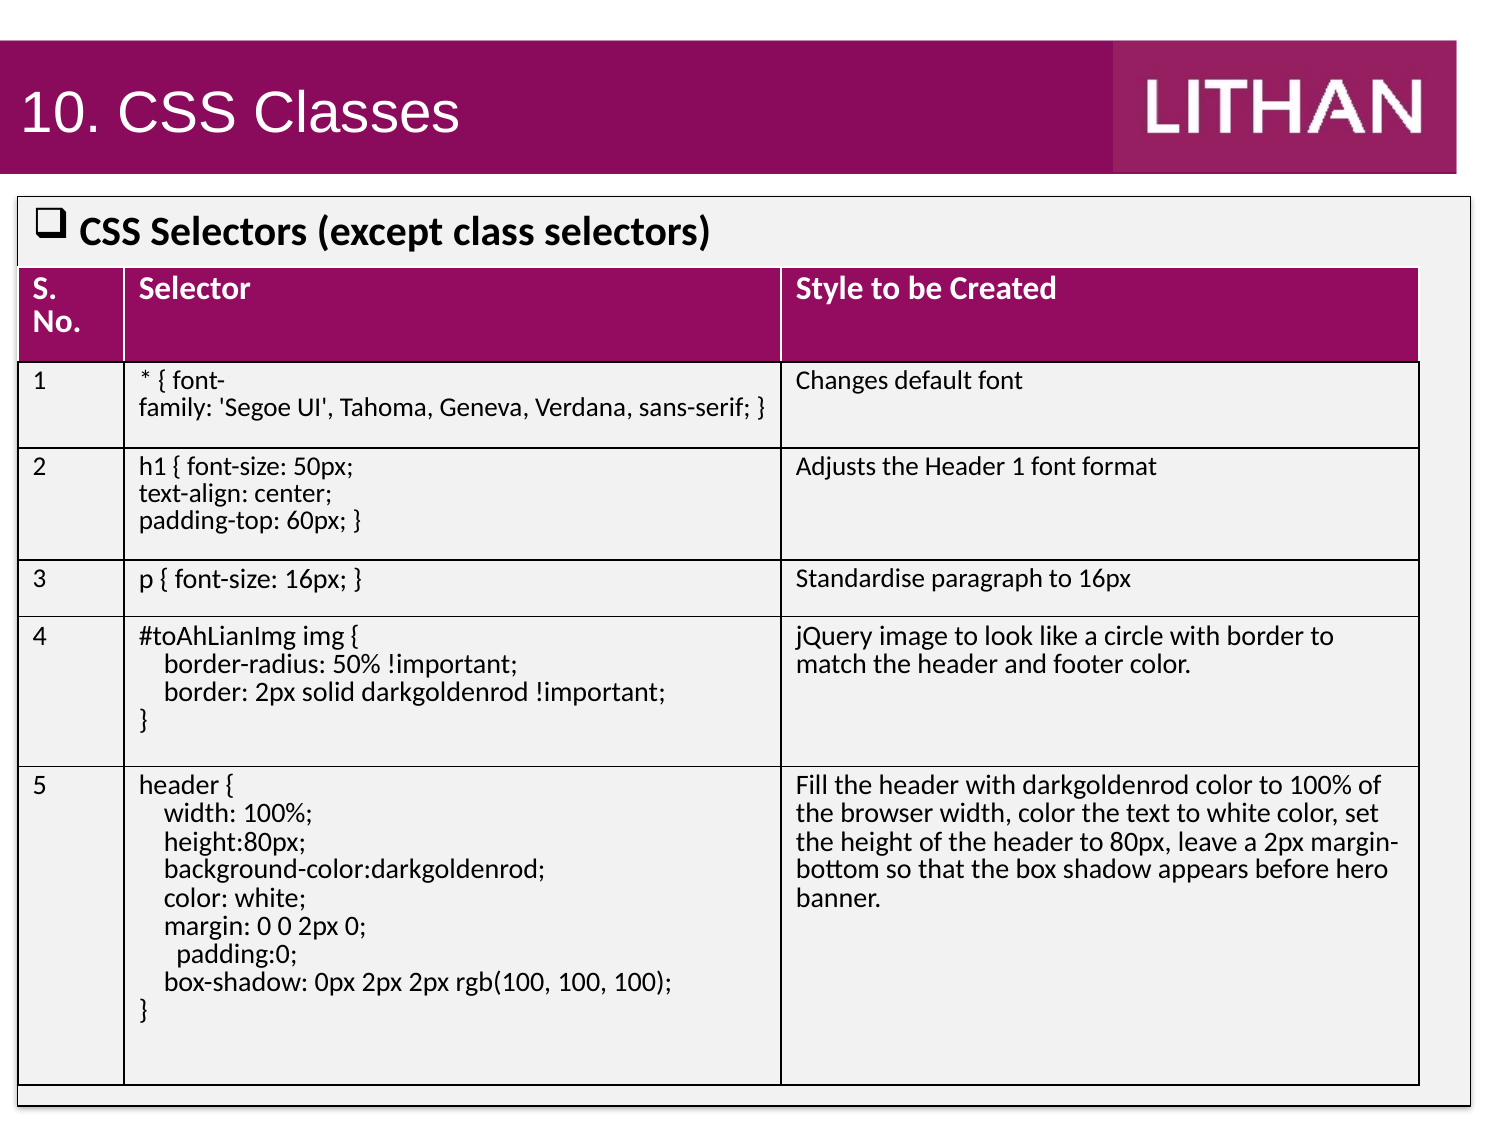

10. CSS Classes
CSS Selectors (except class selectors)

| S. No. | Selector | Style to be Created |
| --- | --- | --- |
| 1 | \* { font-family: 'Segoe UI', Tahoma, Geneva, Verdana, sans-serif; } | Changes default font |
| 2 | h1 { font-size: 50px; text-align: center; padding-top: 60px; } | Adjusts the Header 1 font format |
| 3 | p { font-size: 16px; } | Standardise paragraph to 16px |
| 4 | #toAhLianImg img {     border-radius: 50% !important;     border: 2px solid darkgoldenrod !important; } | jQuery image to look like a circle with border to match the header and footer color. |
| 5 | header {     width: 100%;         height:80px;     background-color:darkgoldenrod;     color: white;     margin: 0 0 2px 0;       padding:0;     box-shadow: 0px 2px 2px rgb(100, 100, 100); } | Fill the header with darkgoldenrod color to 100% of the browser width, color the text to white color, set the height of the header to 80px, leave a 2px margin-bottom so that the box shadow appears before hero banner. |